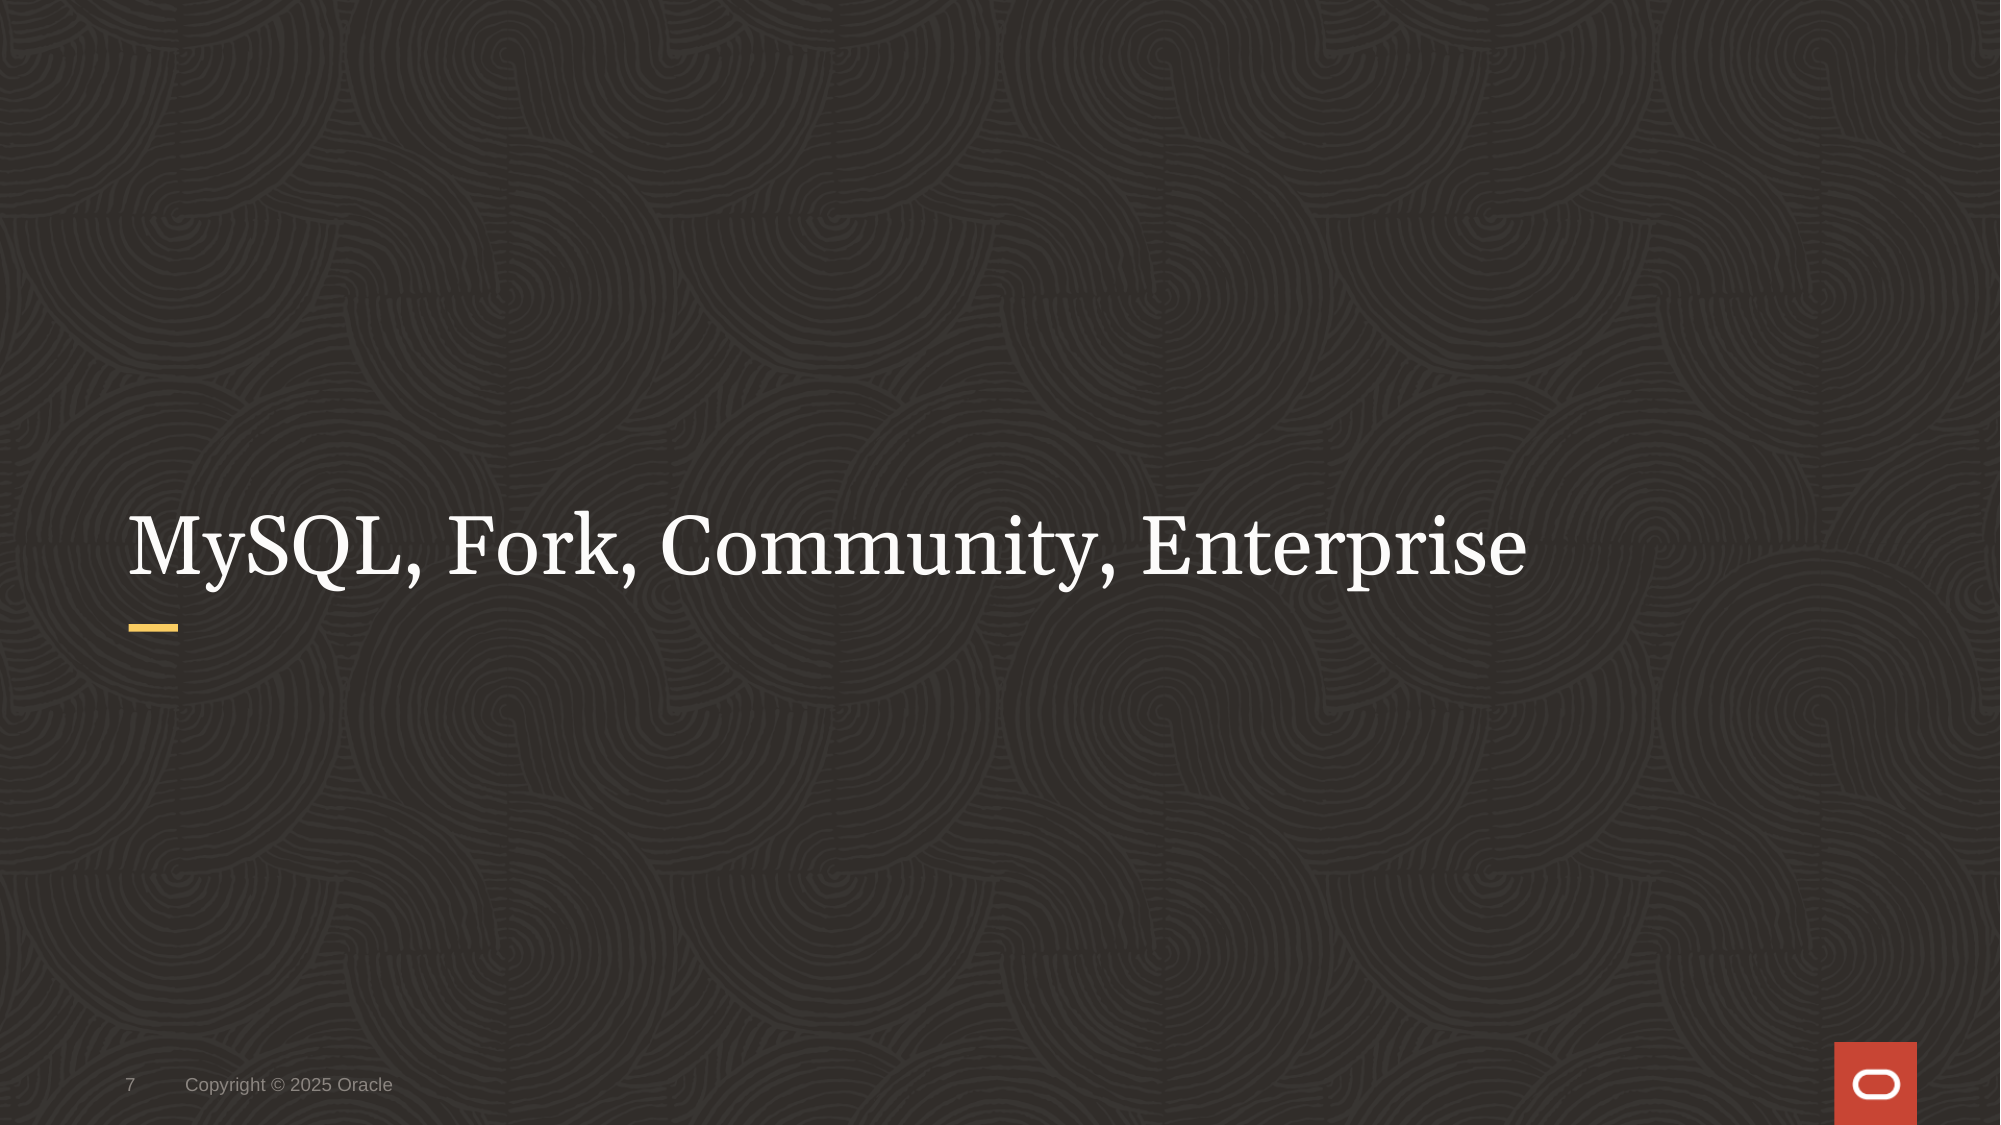

# MySQL, Fork, Community, Enterprise

7
Copyright © 2025 Oracle